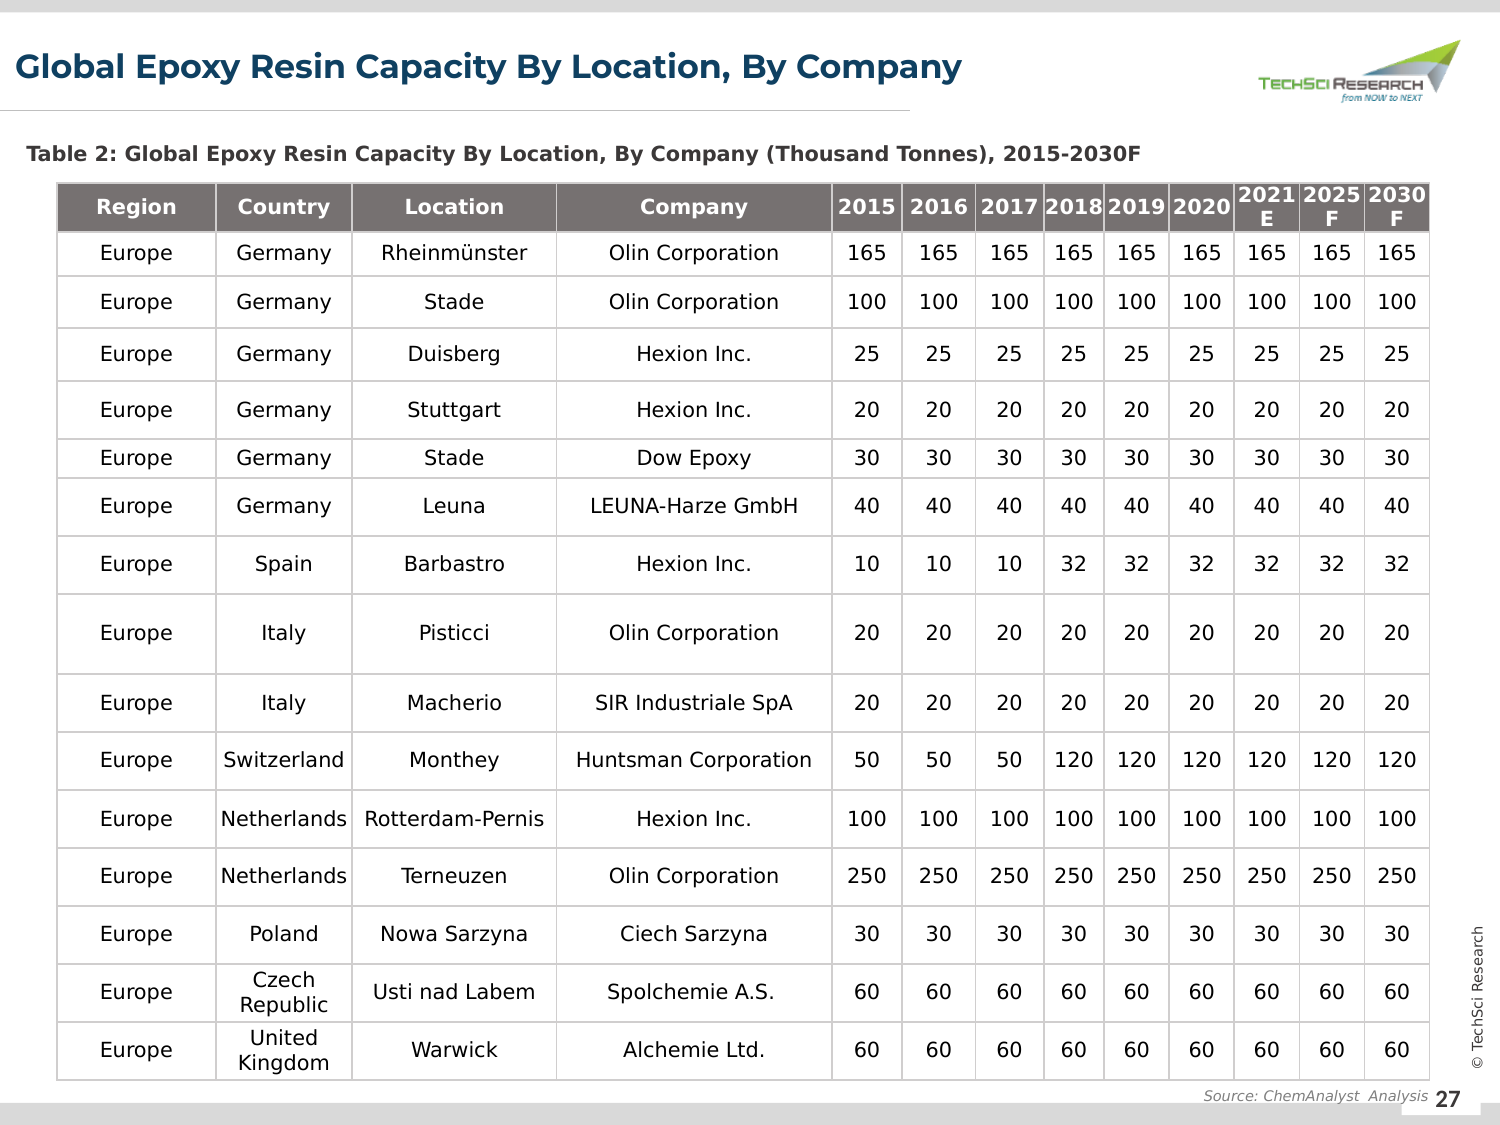

Global Epoxy Resin Capacity By Location, By Company
Table 2: Global Epoxy Resin Capacity By Location, By Company (Thousand Tonnes), 2015-2030F
| Region | Country | Location | Company | 2015 | 2016 | 2017 | 2018 | 2019 | 2020 | 2021E | 2025F | 2030F |
| --- | --- | --- | --- | --- | --- | --- | --- | --- | --- | --- | --- | --- |
| Europe | Germany | Rheinmünster | Olin Corporation | 165 | 165 | 165 | 165 | 165 | 165 | 165 | 165 | 165 |
| Europe | Germany | Stade | Olin Corporation | 100 | 100 | 100 | 100 | 100 | 100 | 100 | 100 | 100 |
| Europe | Germany | Duisberg | Hexion Inc. | 25 | 25 | 25 | 25 | 25 | 25 | 25 | 25 | 25 |
| Europe | Germany | Stuttgart | Hexion Inc. | 20 | 20 | 20 | 20 | 20 | 20 | 20 | 20 | 20 |
| Europe | Germany | Stade | Dow Epoxy | 30 | 30 | 30 | 30 | 30 | 30 | 30 | 30 | 30 |
| Europe | Germany | Leuna | LEUNA-Harze GmbH | 40 | 40 | 40 | 40 | 40 | 40 | 40 | 40 | 40 |
| Europe | Spain | Barbastro | Hexion Inc. | 10 | 10 | 10 | 32 | 32 | 32 | 32 | 32 | 32 |
| Europe | Italy | Pisticci | Olin Corporation | 20 | 20 | 20 | 20 | 20 | 20 | 20 | 20 | 20 |
| Europe | Italy | Macherio | SIR Industriale SpA | 20 | 20 | 20 | 20 | 20 | 20 | 20 | 20 | 20 |
| Europe | Switzerland | Monthey | Huntsman Corporation | 50 | 50 | 50 | 120 | 120 | 120 | 120 | 120 | 120 |
| Europe | Netherlands | Rotterdam-Pernis | Hexion Inc. | 100 | 100 | 100 | 100 | 100 | 100 | 100 | 100 | 100 |
| Europe | Netherlands | Terneuzen | Olin Corporation | 250 | 250 | 250 | 250 | 250 | 250 | 250 | 250 | 250 |
| Europe | Poland | Nowa Sarzyna | Ciech Sarzyna | 30 | 30 | 30 | 30 | 30 | 30 | 30 | 30 | 30 |
| Europe | Czech Republic | Usti nad Labem | Spolchemie A.S. | 60 | 60 | 60 | 60 | 60 | 60 | 60 | 60 | 60 |
| Europe | United Kingdom | Warwick | Alchemie Ltd. | 60 | 60 | 60 | 60 | 60 | 60 | 60 | 60 | 60 |
Source: ChemAnalyst  Analysis